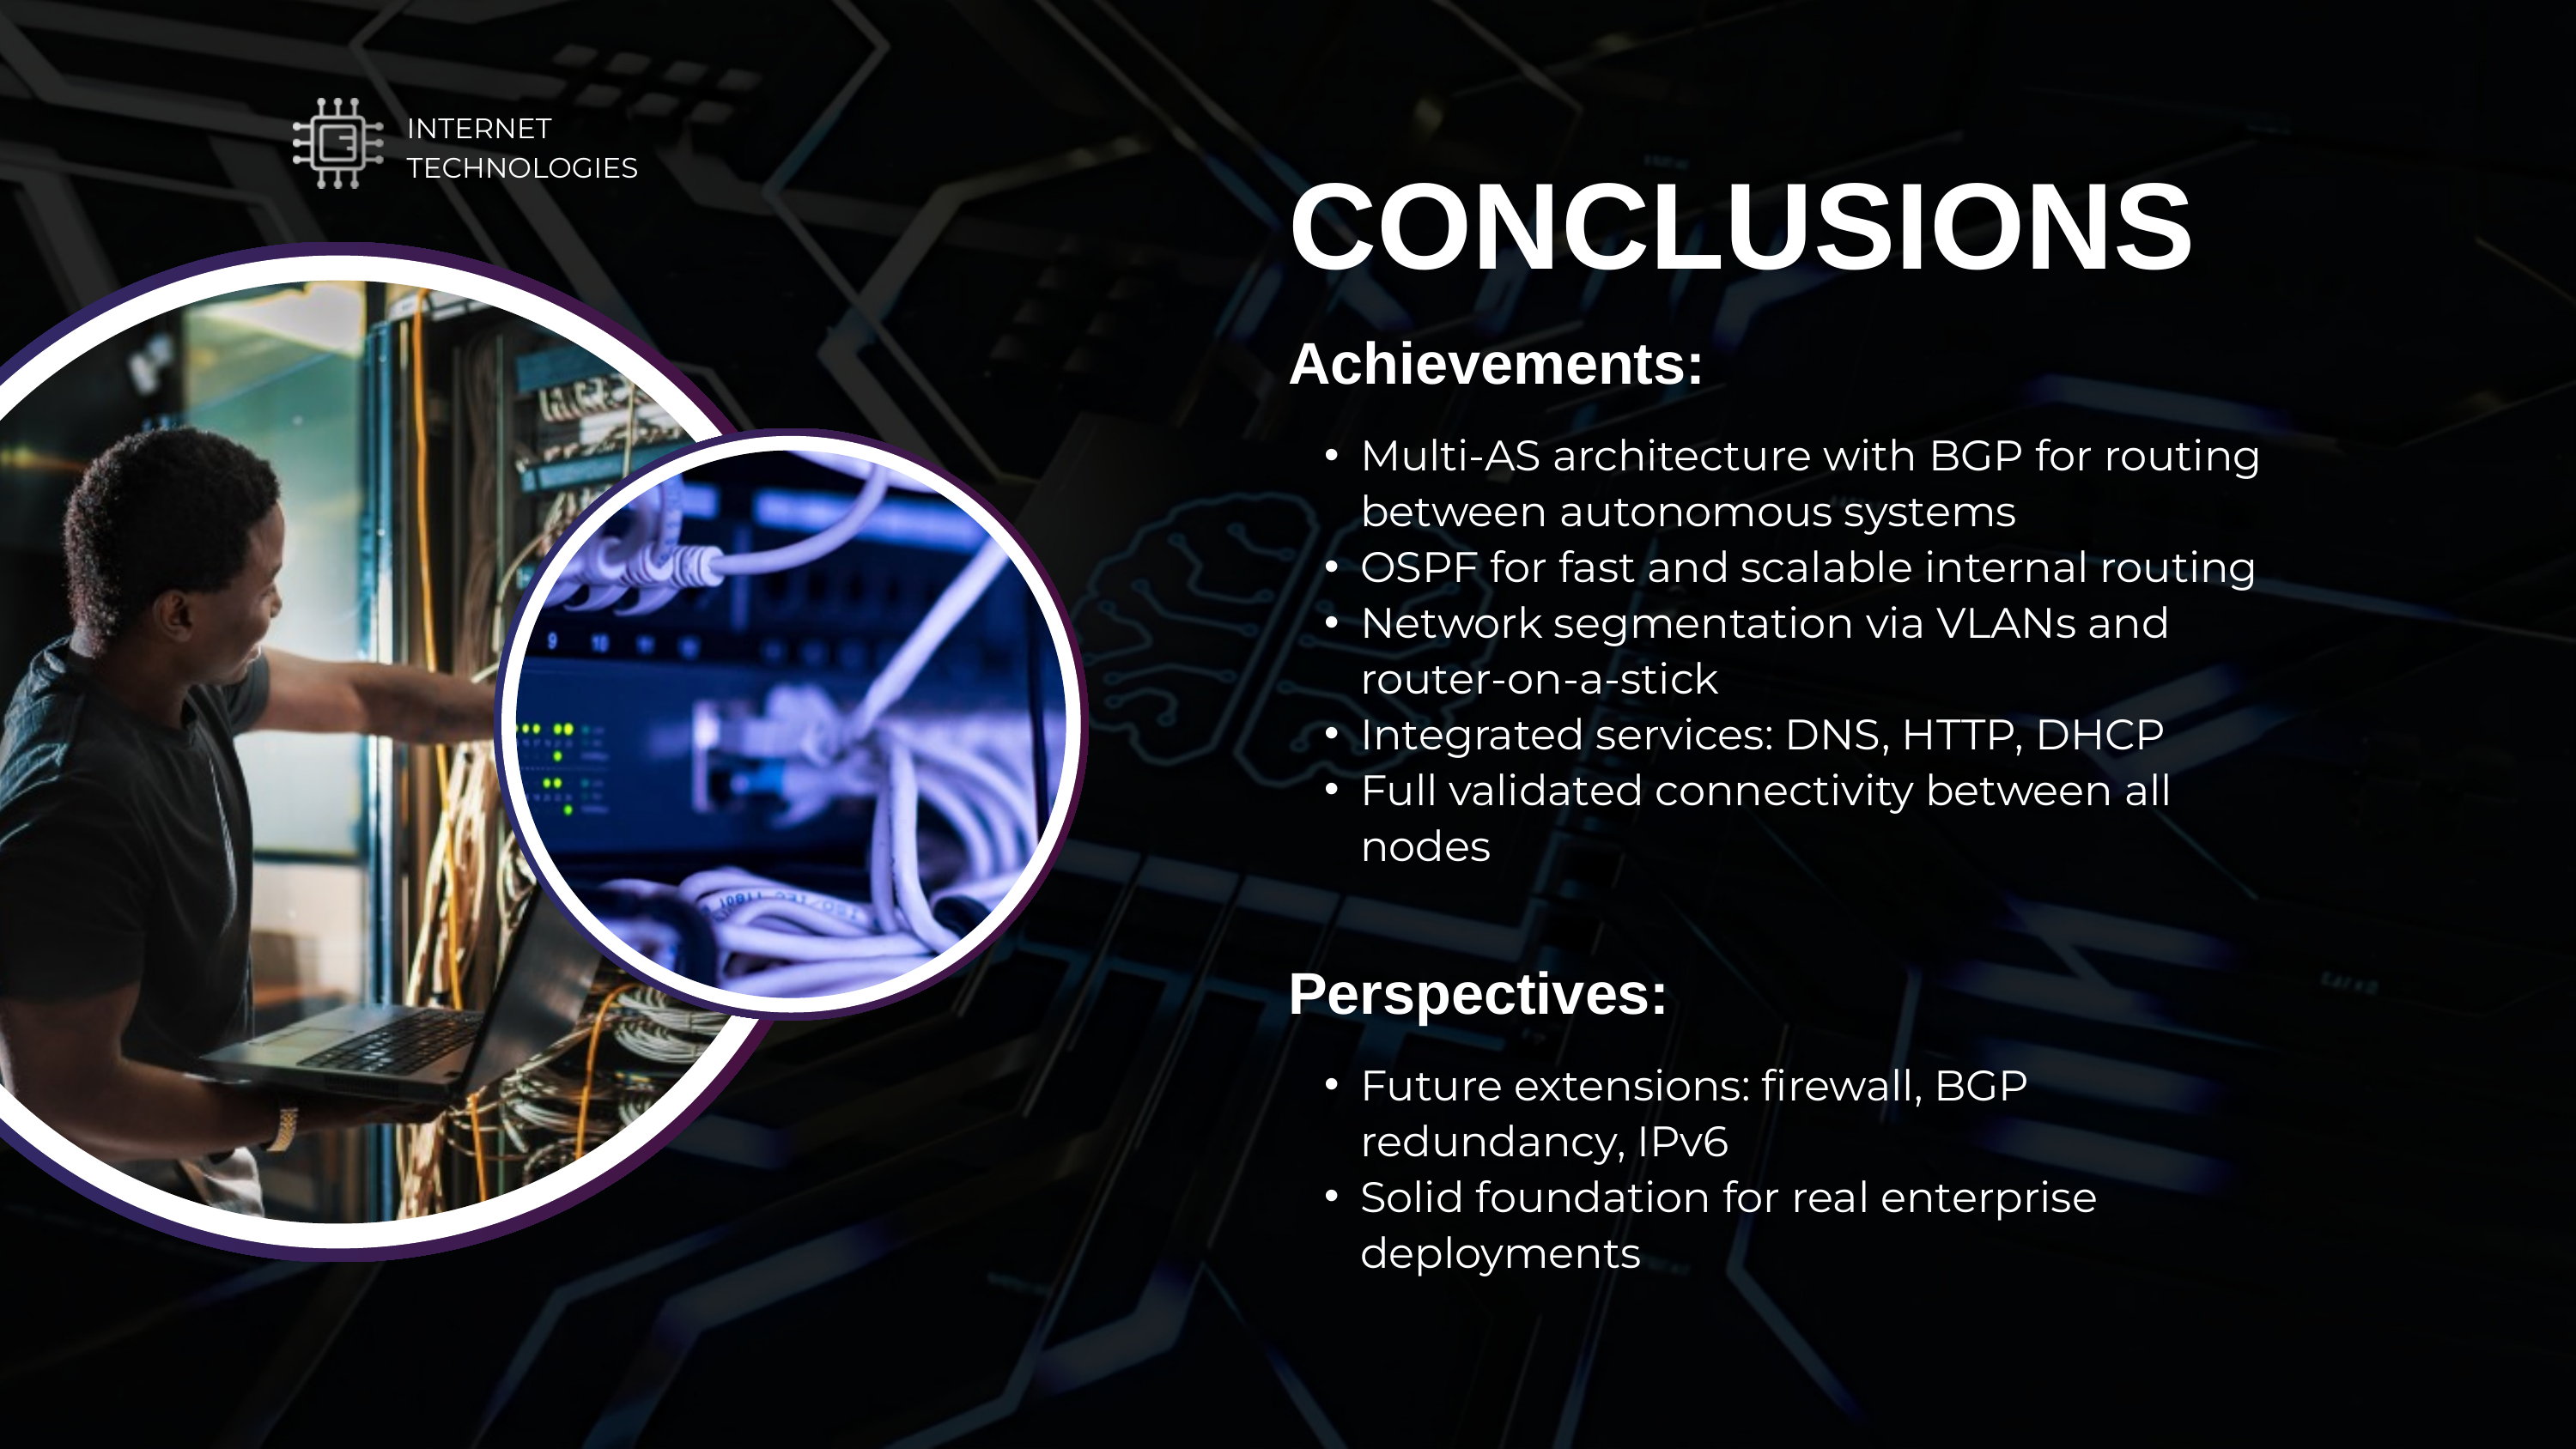

INTERNET
TECHNOLOGIES
CONCLUSIONS

Achievements:
Multi-AS architecture with BGP for routing between autonomous systems
OSPF for fast and scalable internal routing
Network segmentation via VLANs and router-on-a-stick
Integrated services: DNS, HTTP, DHCP
Full validated connectivity between all nodes

Perspectives:
Future extensions: firewall, BGP redundancy, IPv6
Solid foundation for real enterprise deployments